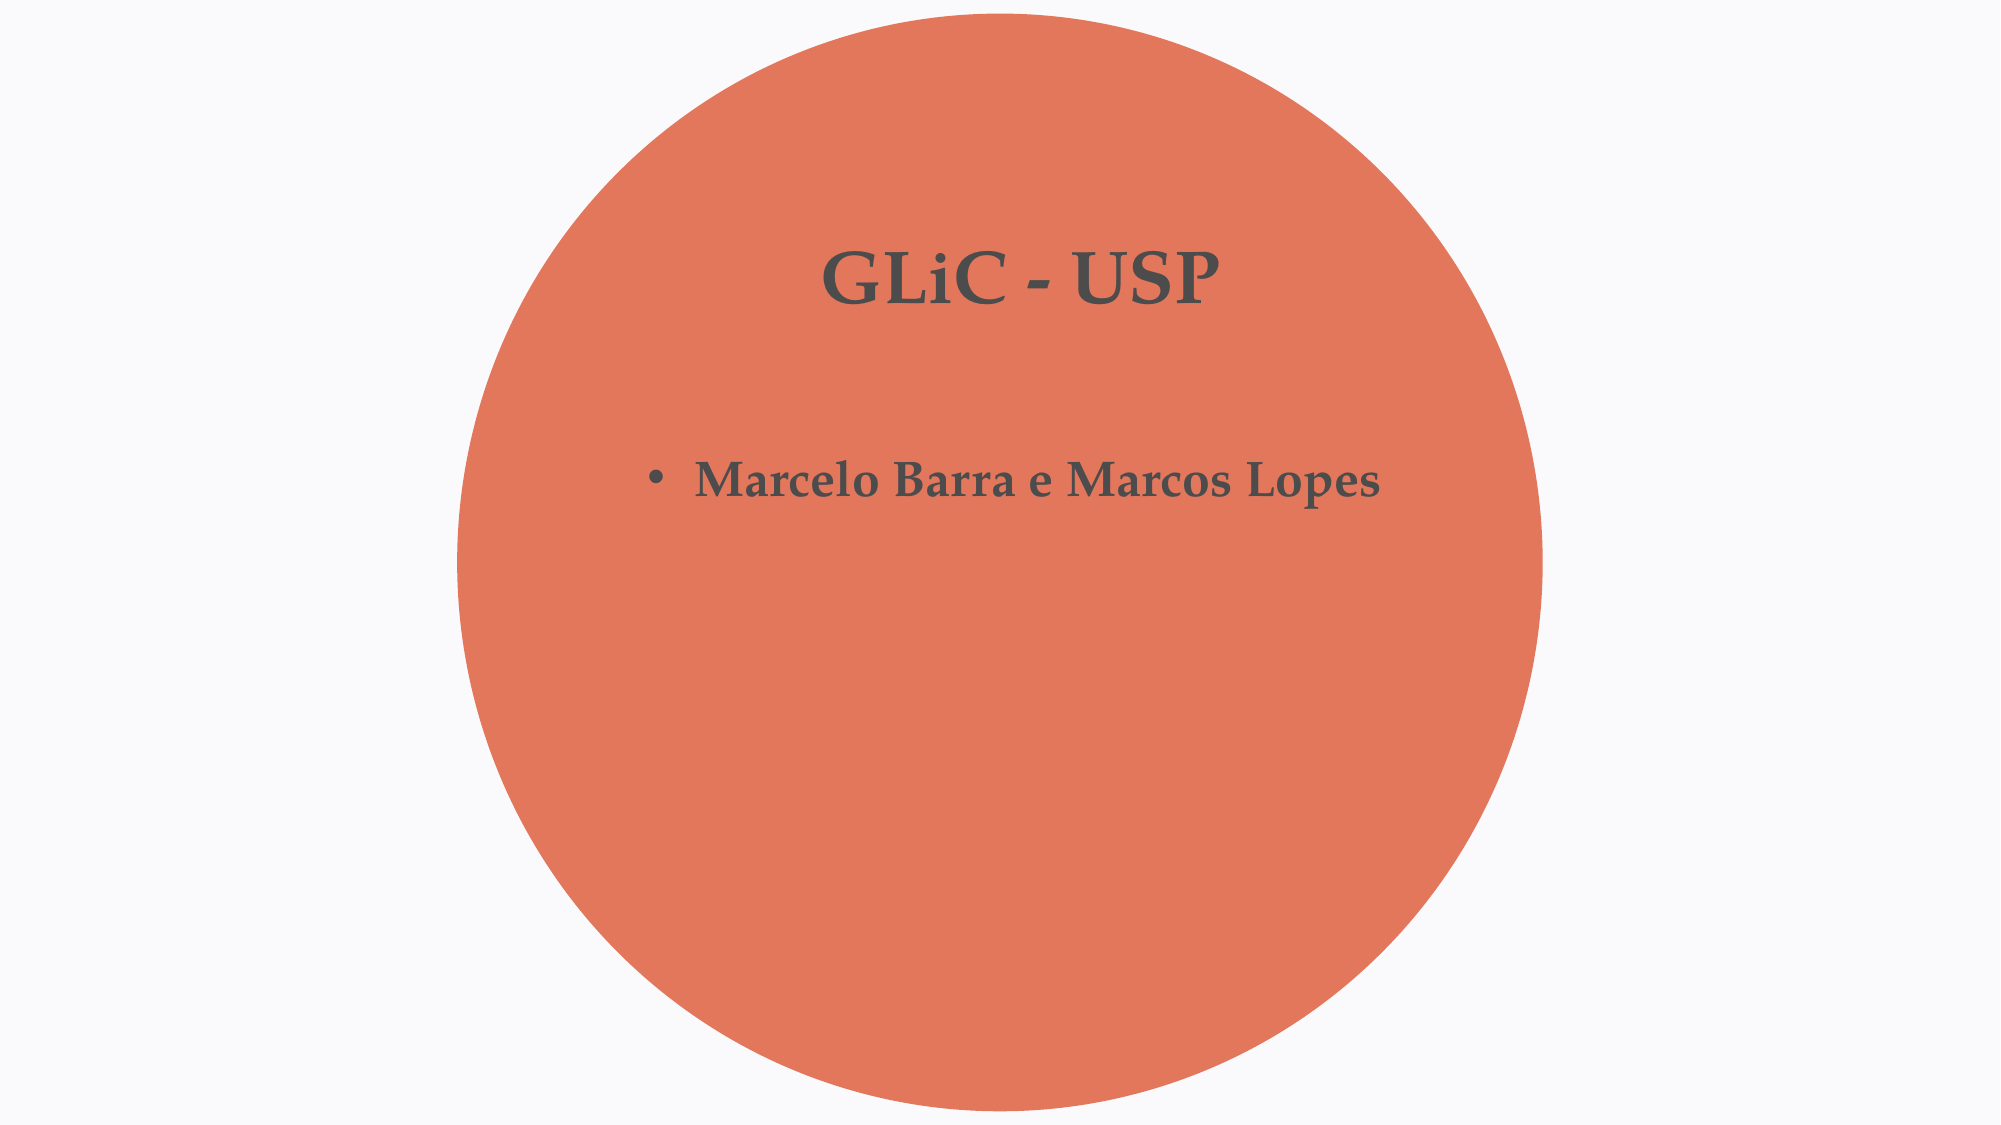

GLiC - USP
Marcelo Barra e Marcos Lopes